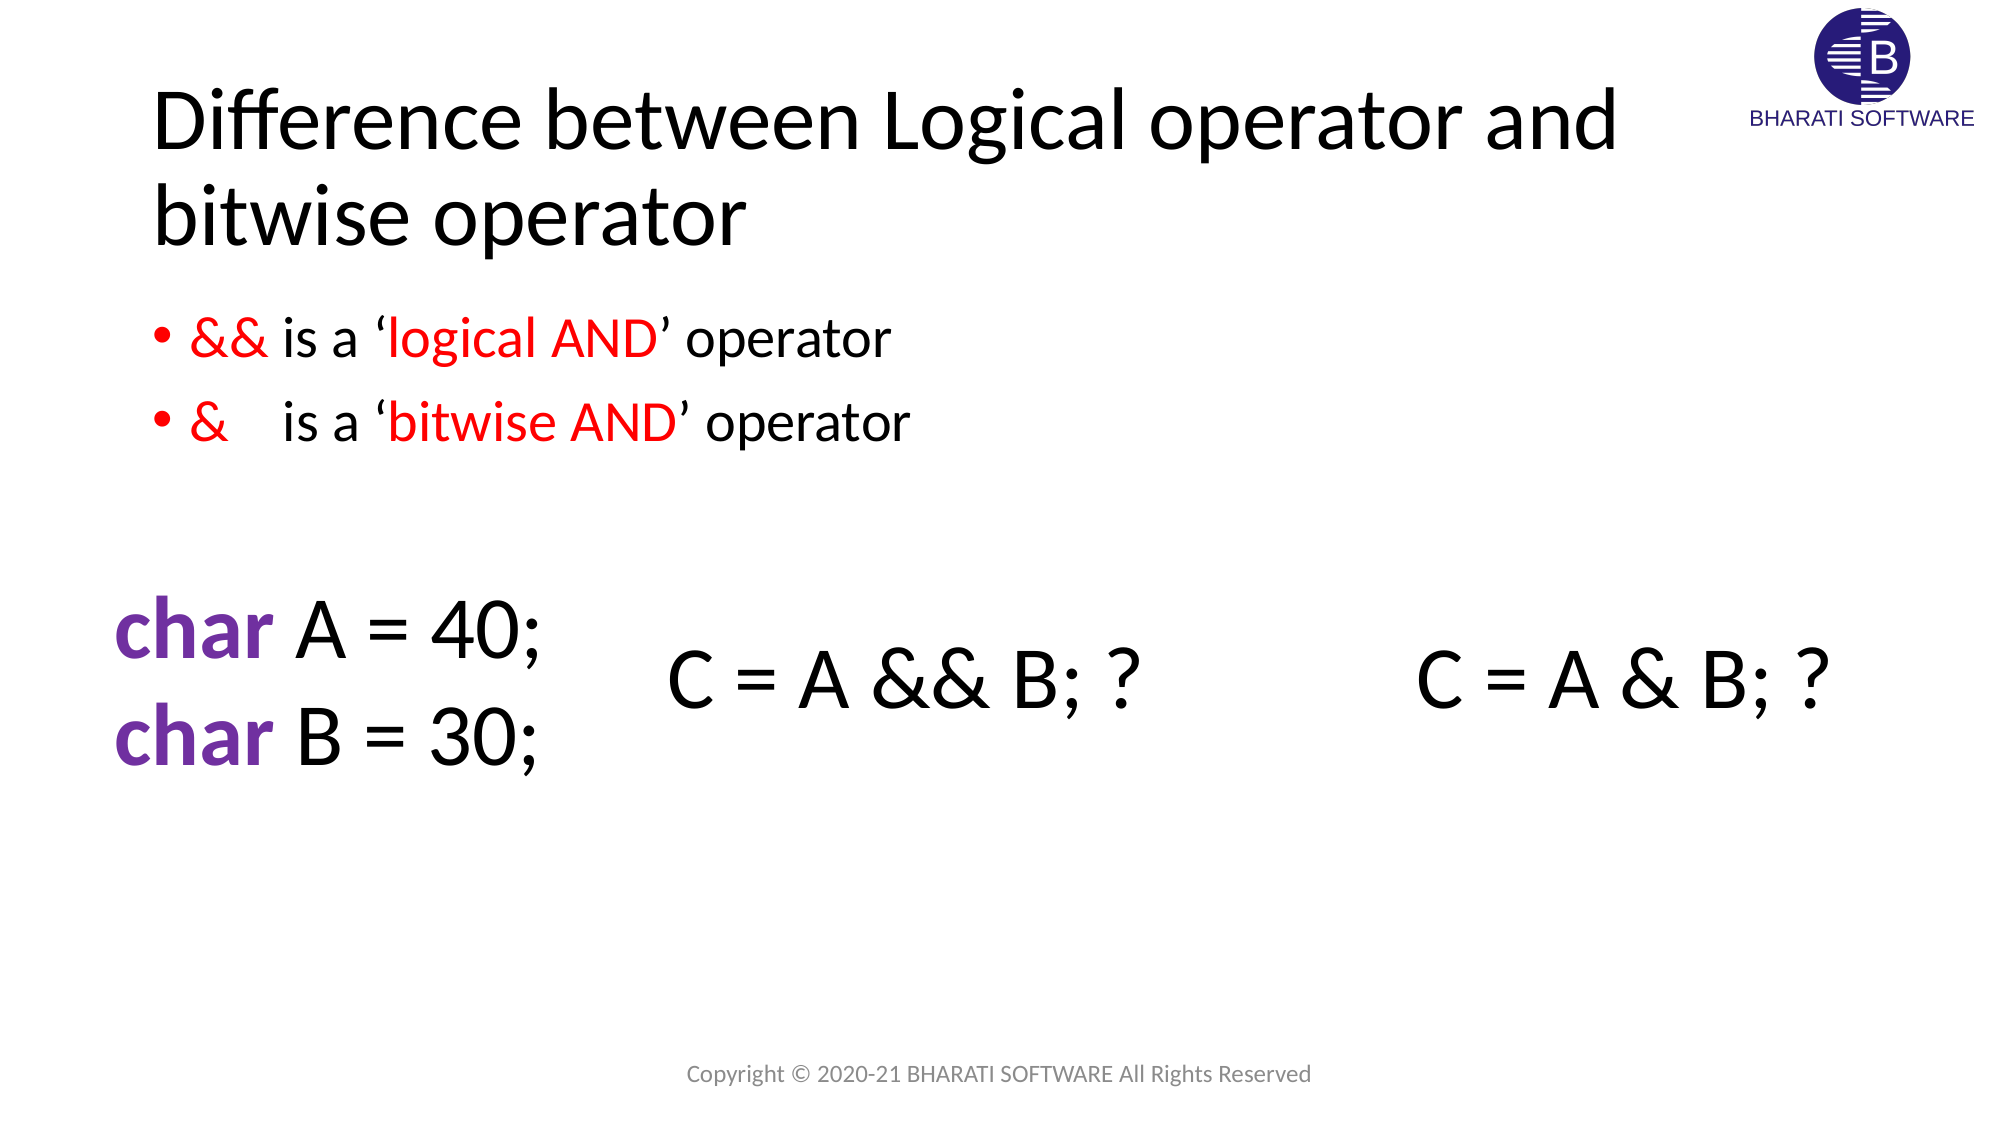

# Difference between Logical operator and bitwise operator
&& is a ‘logical AND’ operator
&    is a ‘bitwise AND’ operator
char A = 40;
char B = 30;
C = A && B; ?
C = A & B; ?
Copyright © 2020-21 BHARATI SOFTWARE All Rights Reserved